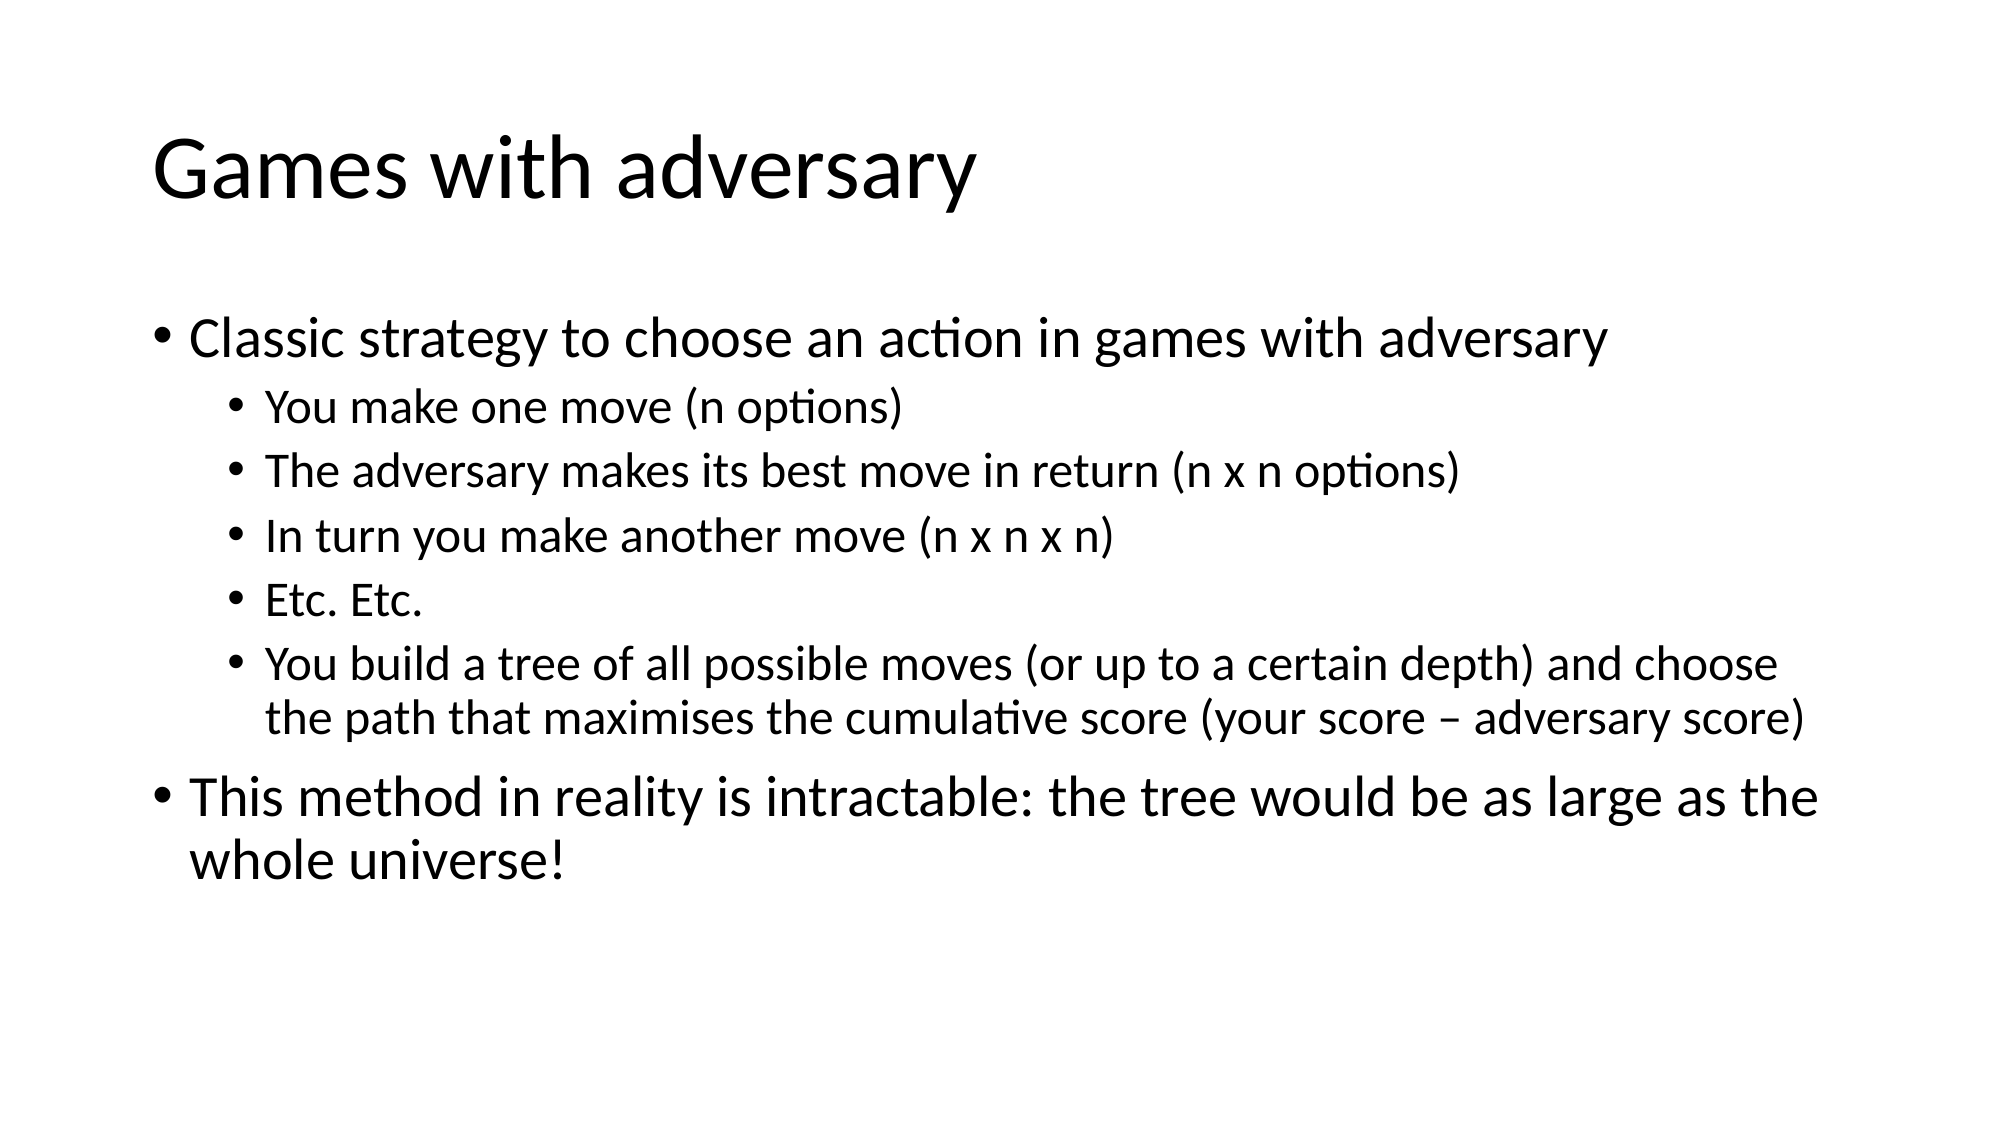

# Games with adversary
Classic strategy to choose an action in games with adversary
You make one move (n options)
The adversary makes its best move in return (n x n options)
In turn you make another move (n x n x n)
Etc. Etc.
You build a tree of all possible moves (or up to a certain depth) and choose the path that maximises the cumulative score (your score – adversary score)
This method in reality is intractable: the tree would be as large as the whole universe!